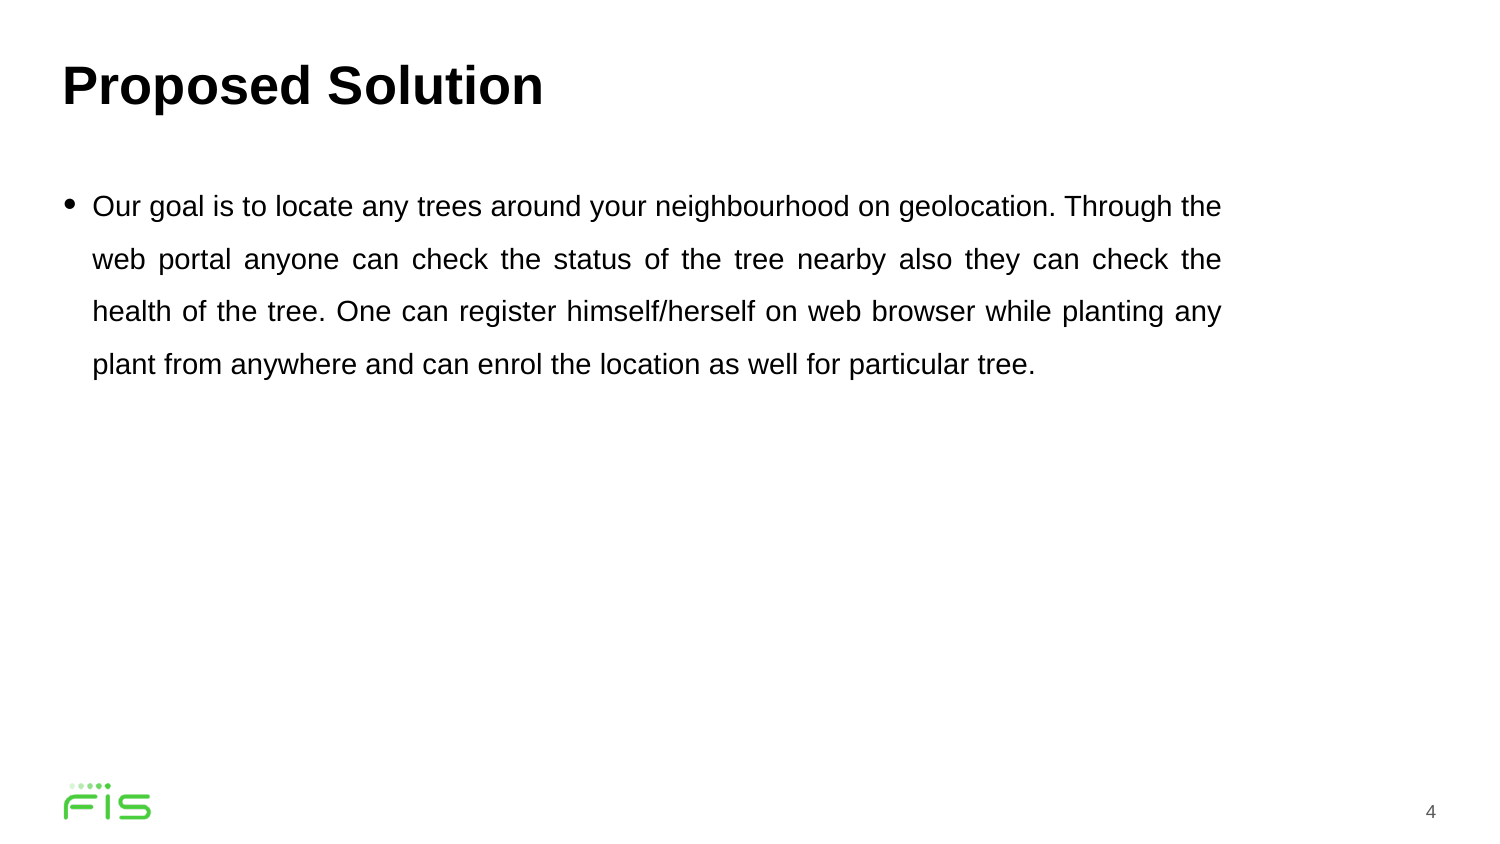

# Proposed Solution
Our goal is to locate any trees around your neighbourhood on geolocation. Through the web portal anyone can check the status of the tree nearby also they can check the health of the tree. One can register himself/herself on web browser while planting any plant from anywhere and can enrol the location as well for particular tree.

4